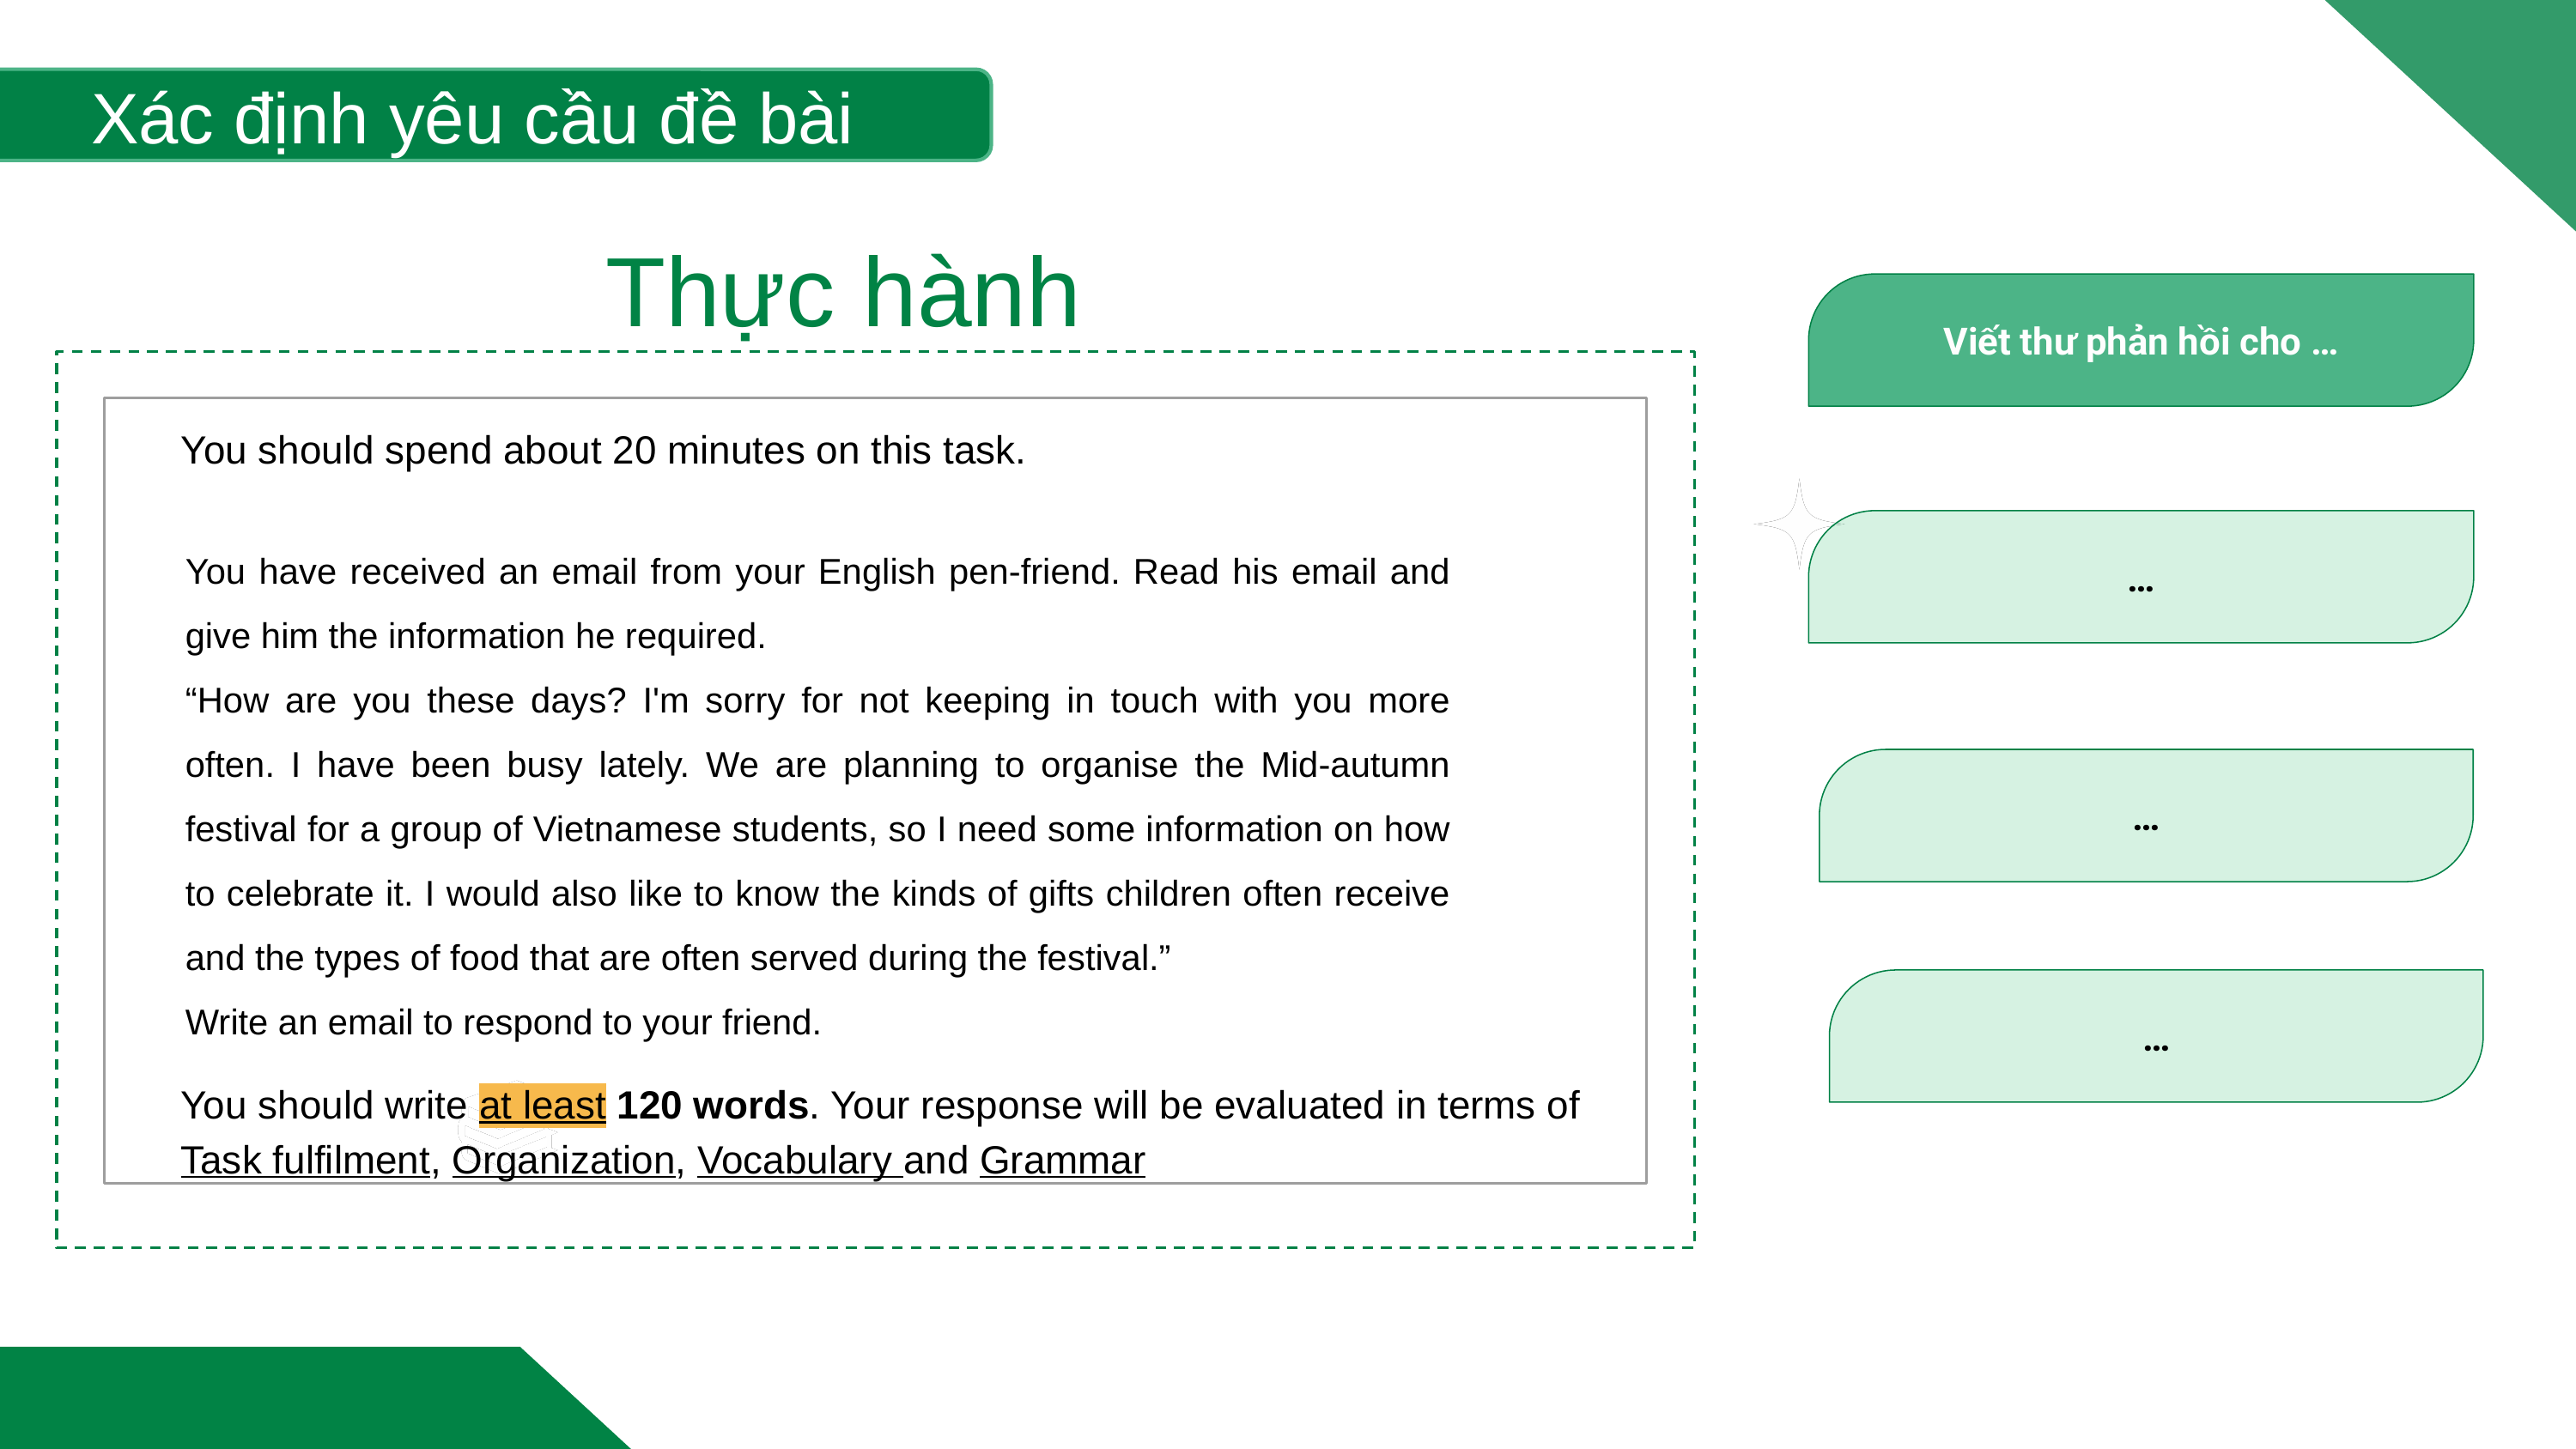

Xác định yêu cầu đề bài
Thực hành
Viết thư phản hồi cho …

You should spend about 20 minutes on this task.

…
You have received an email from your English pen-friend. Read his email and give him the information he required.
“How are you these days? I'm sorry for not keeping in touch with you more often. I have been busy lately. We are planning to organise the Mid-autumn festival for a group of Vietnamese students, so I need some information on how to celebrate it. I would also like to know the kinds of gifts children often receive and the types of food that are often served during the festival.”
Write an email to respond to your friend.

…
…
You should write at least 120 words. Your response will be evaluated in terms of Task fulfilment, Organization, Vocabulary and Grammar

https://edulife.com.vn/